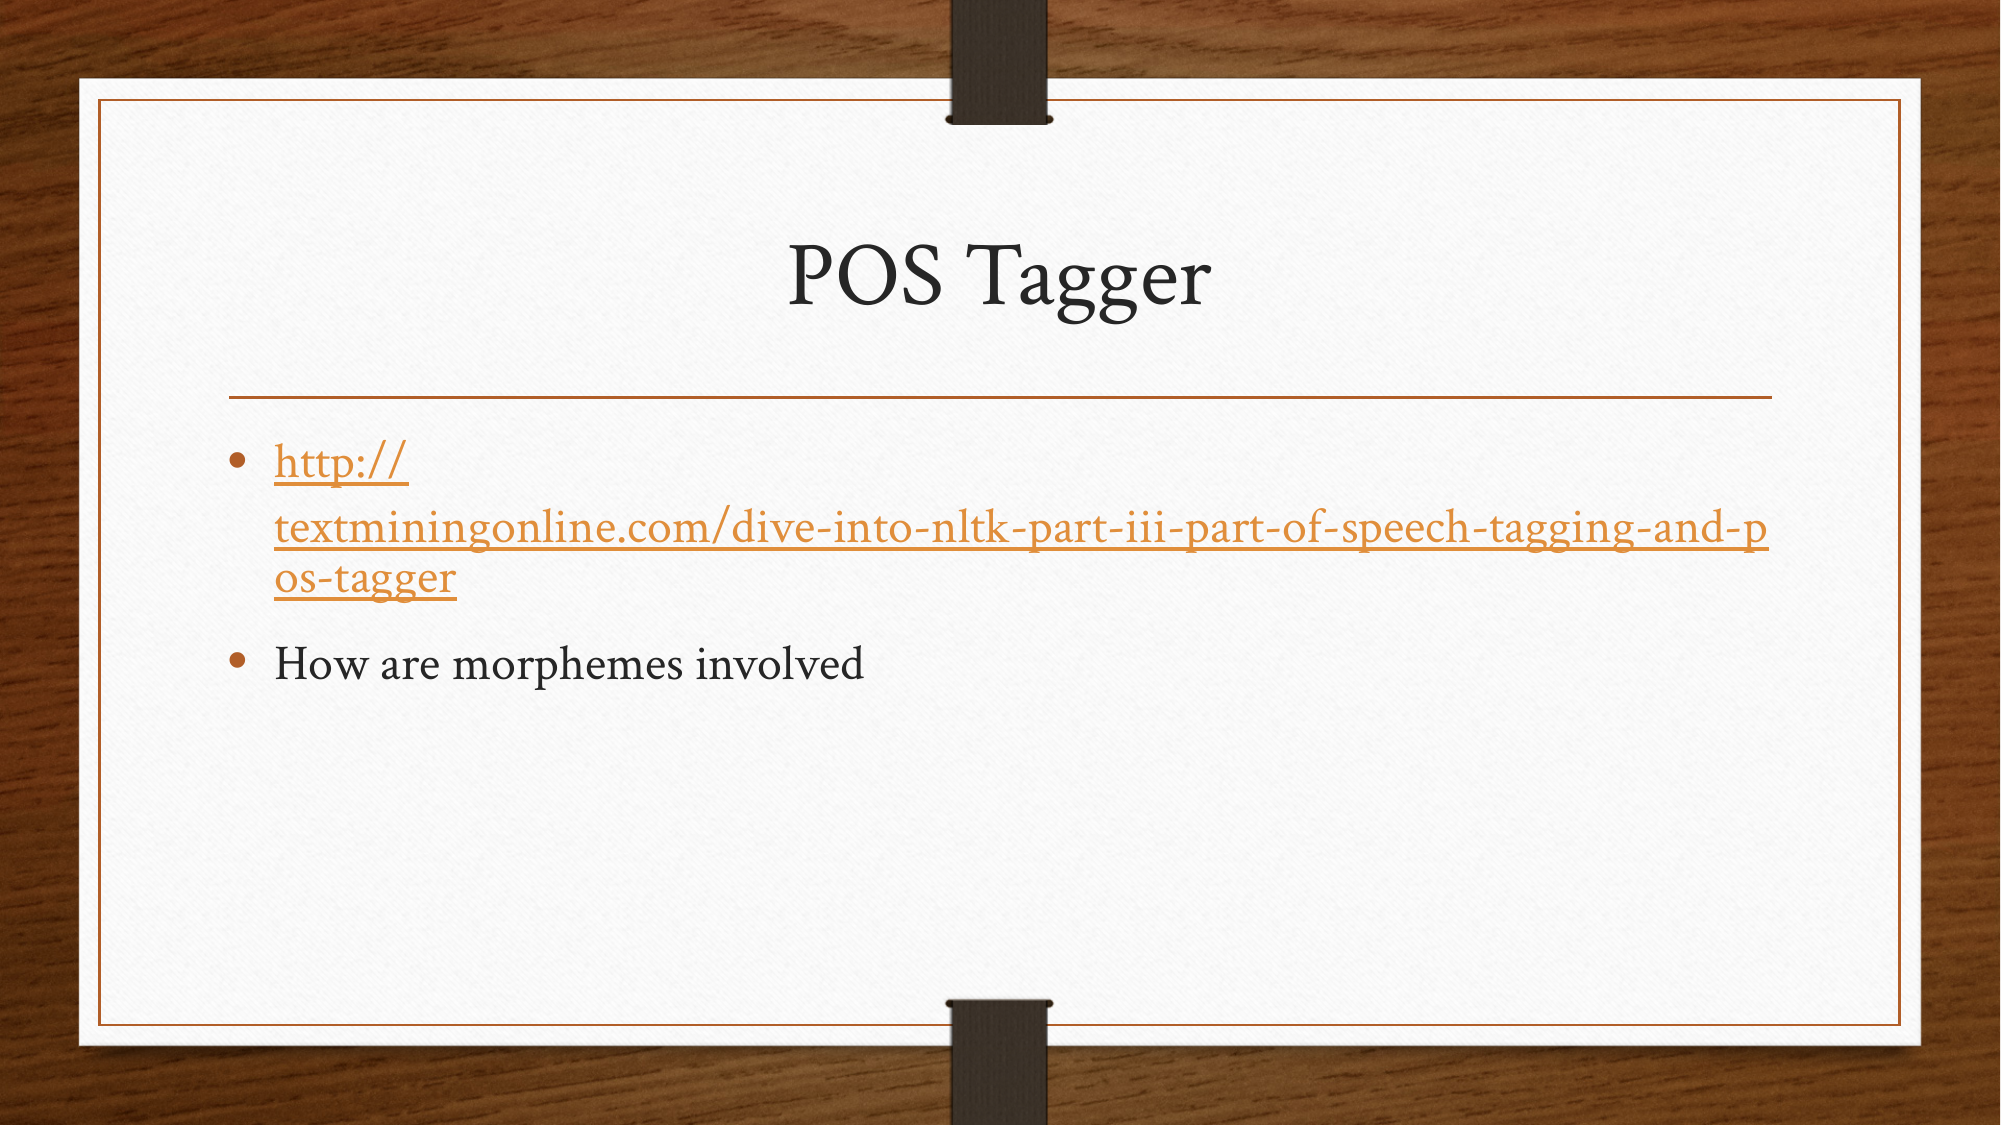

# POS Tagger
http://textminingonline.com/dive-into-nltk-part-iii-part-of-speech-tagging-and-pos-tagger
How are morphemes involved